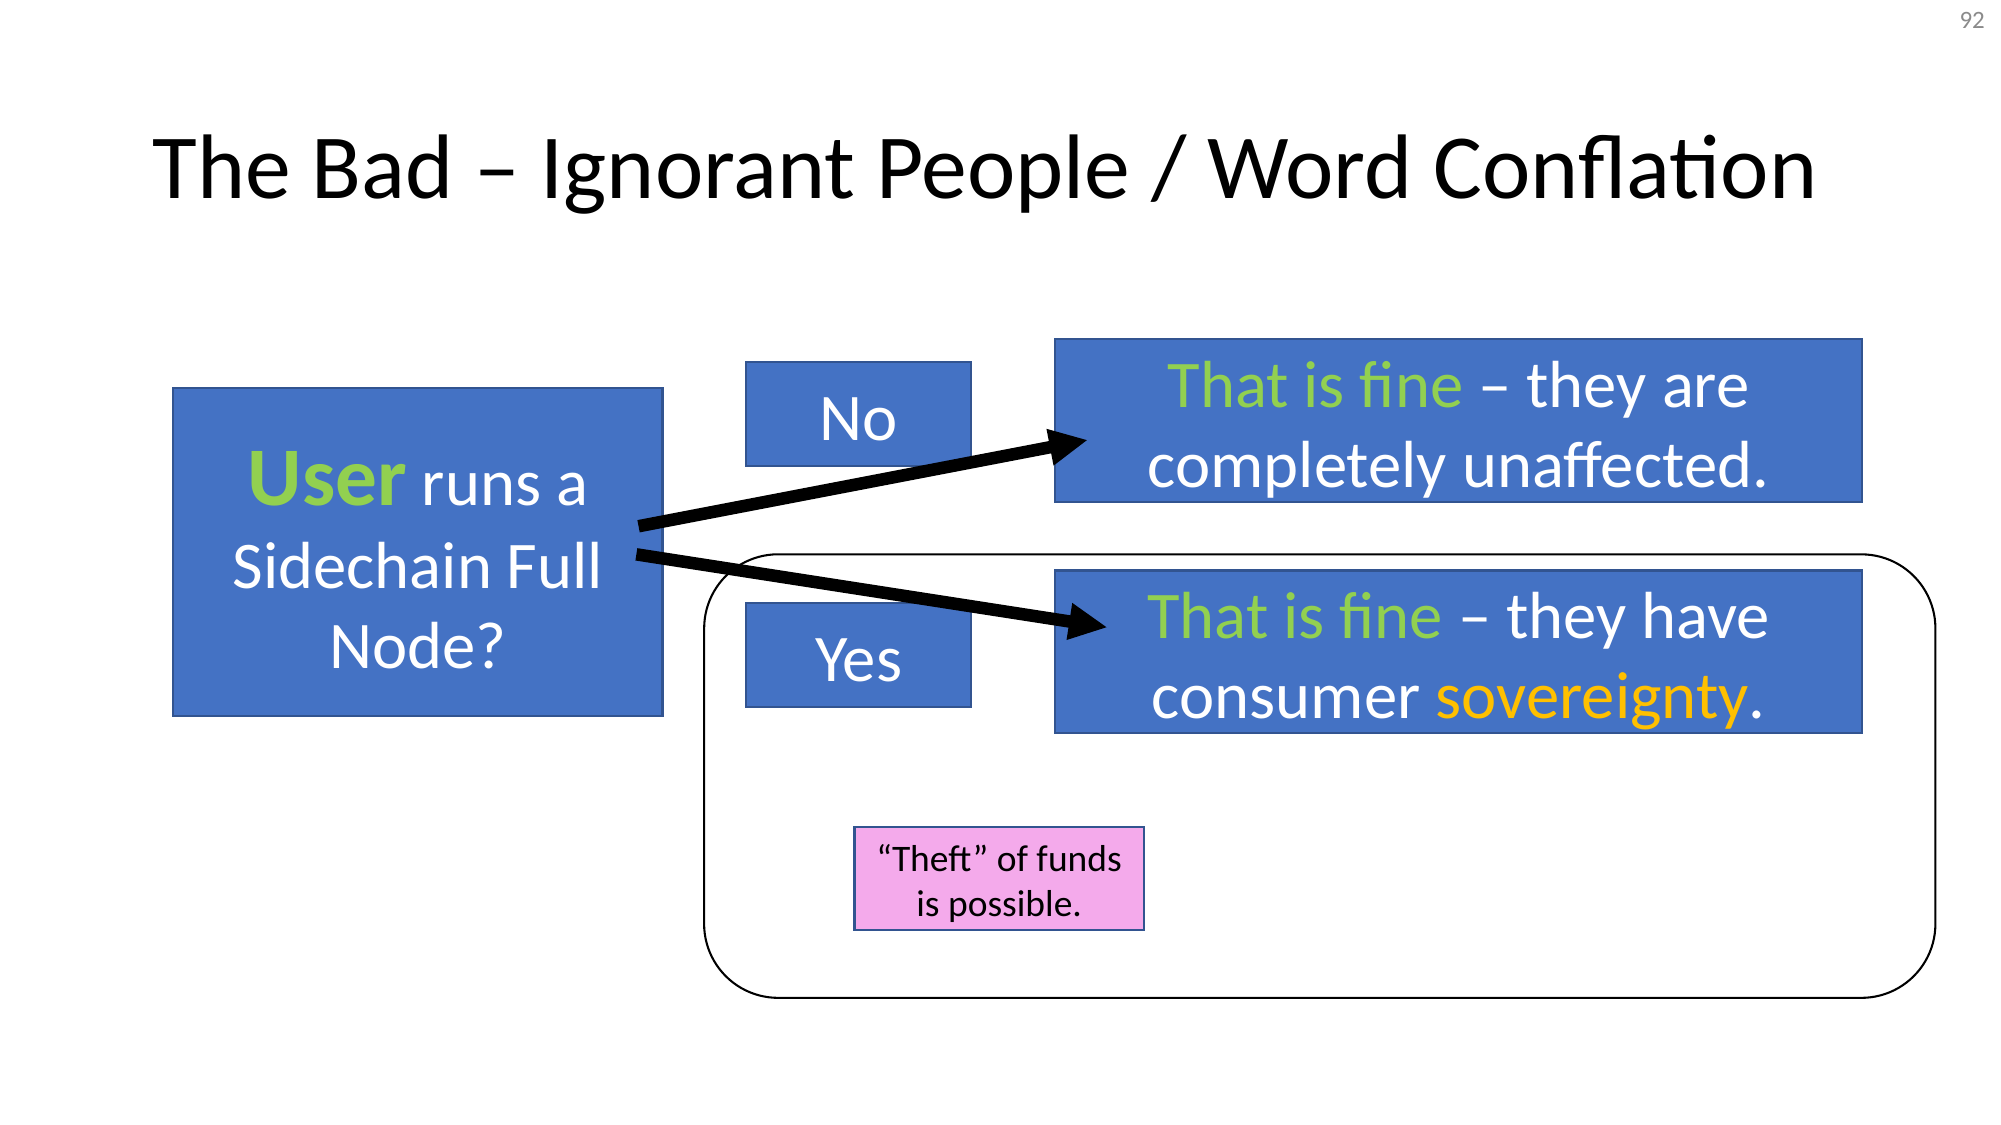

92
# The Bad – Ignorant People / Word Conflation
That is fine – they are completely unaffected.
No
User runs a Sidechain Full Node?

That is fine – they have consumer sovereignty.
Yes
“Theft” of funds is possible.